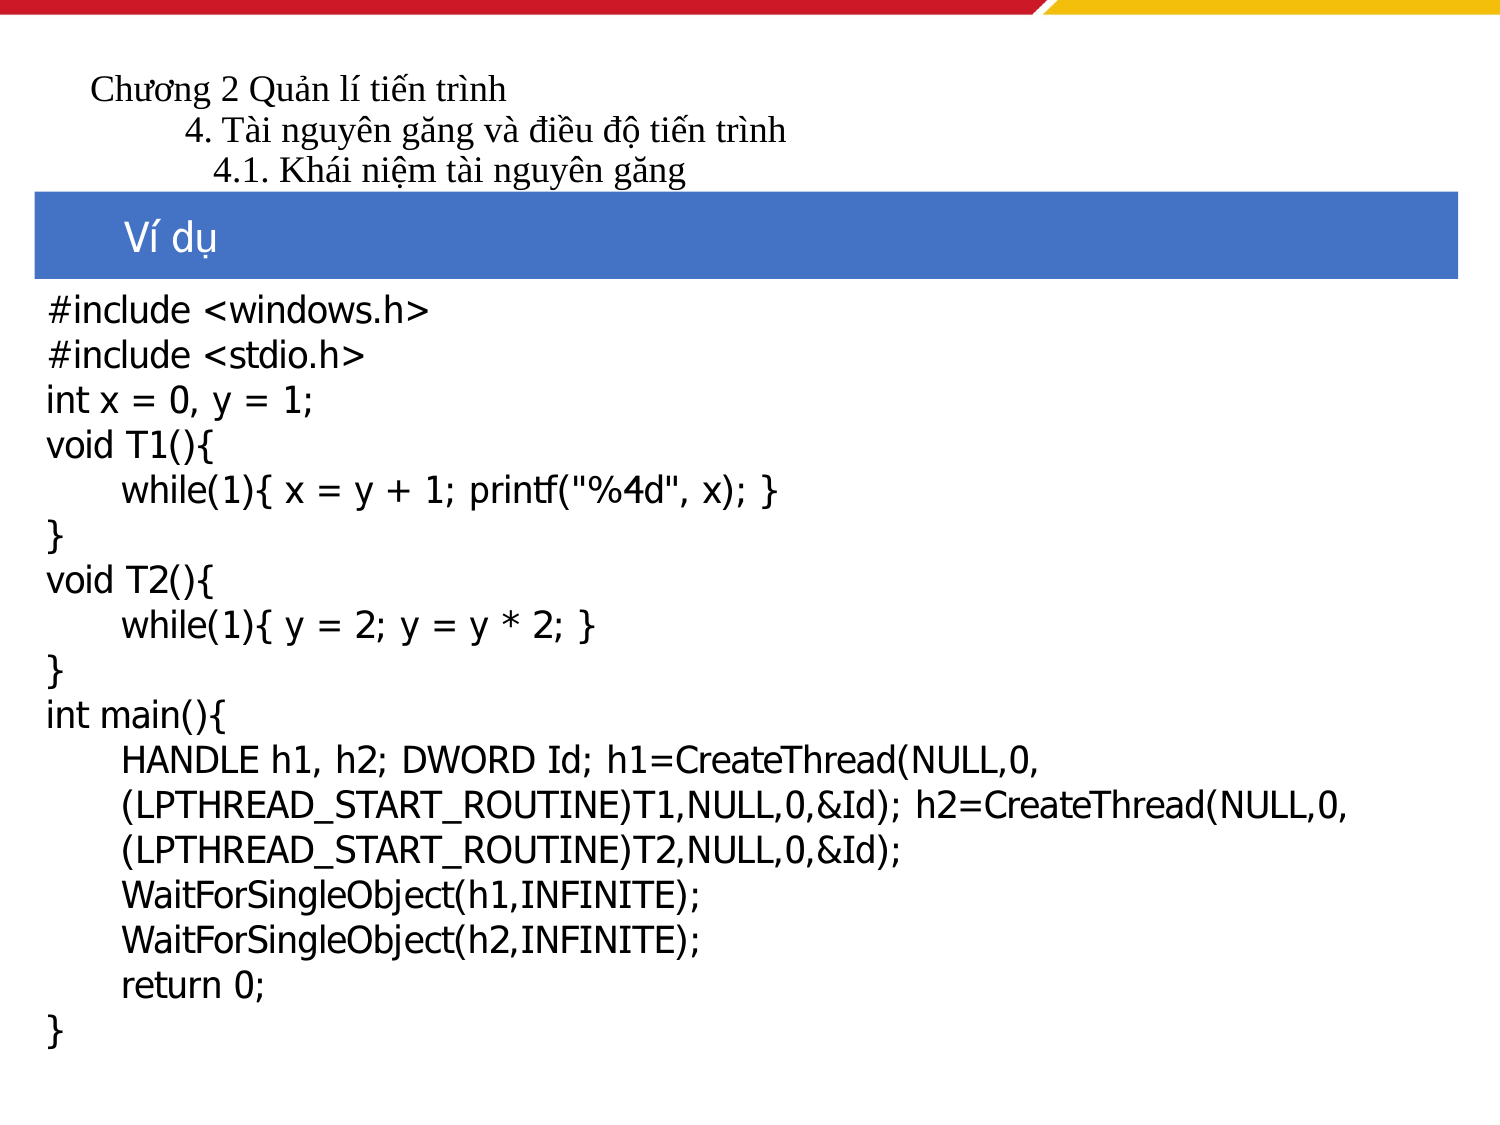

# Chương 2 Quản lí tiến trình 4. Tài nguyên găng và điều độ tiến trình 4.1. Khái niệm tài nguyên găng
Ví dụ
#include <windows.h>
#include <stdio.h>
int x = 0, y = 1;
void T1(){
while(1){ x = y + 1; printf("%4d", x); }
}
void T2(){
while(1){ y = 2; y = y * 2; }
}
int main(){
HANDLE h1, h2; DWORD Id; h1=CreateThread(NULL,0,(LPTHREAD_START_ROUTINE)T1,NULL,0,&Id); h2=CreateThread(NULL,0,(LPTHREAD_START_ROUTINE)T2,NULL,0,&Id); WaitForSingleObject(h1,INFINITE);
WaitForSingleObject(h2,INFINITE);
return 0;
}